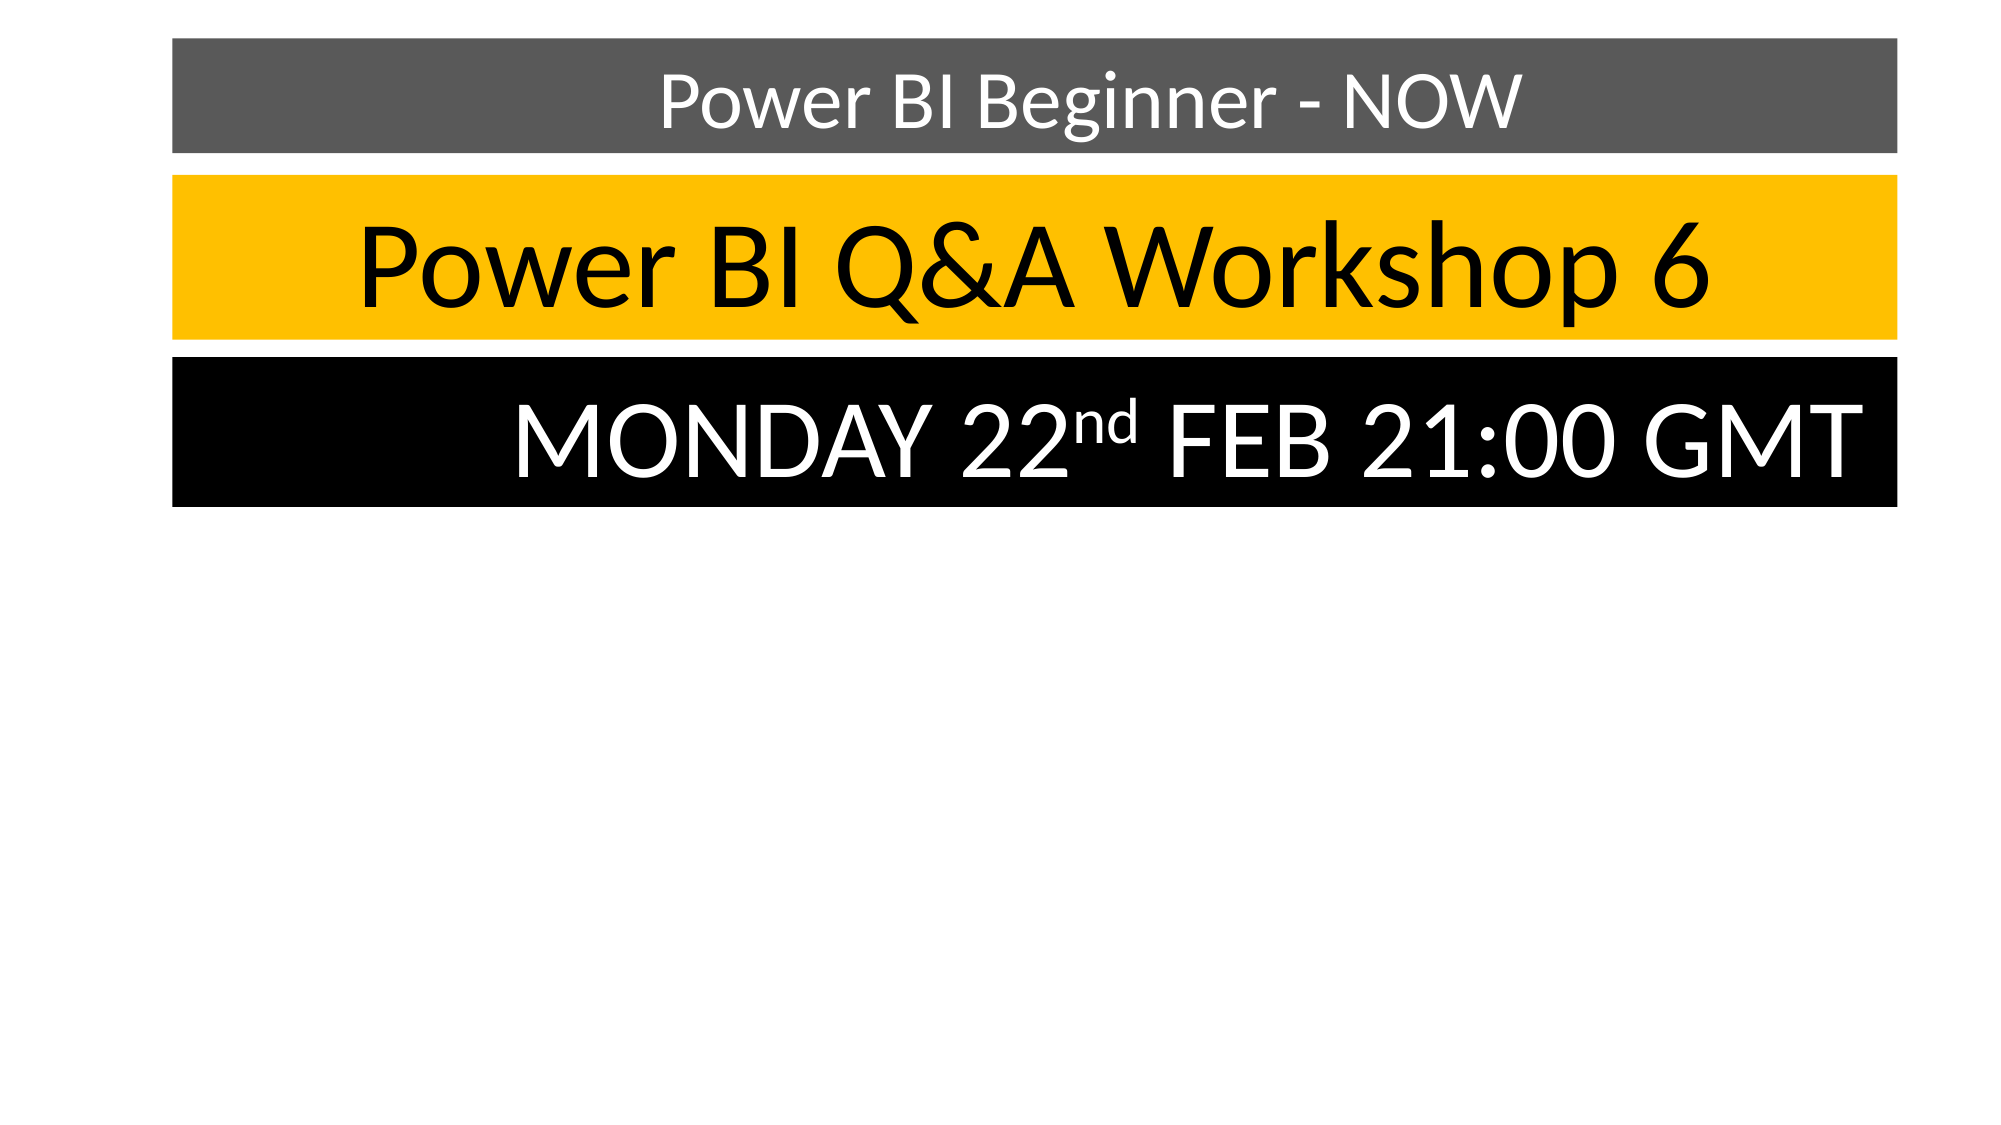

Power BI Beginner - NOW
Power BI Q&A Workshop 6
            MONDAY 22nd FEB 21:00 GMT